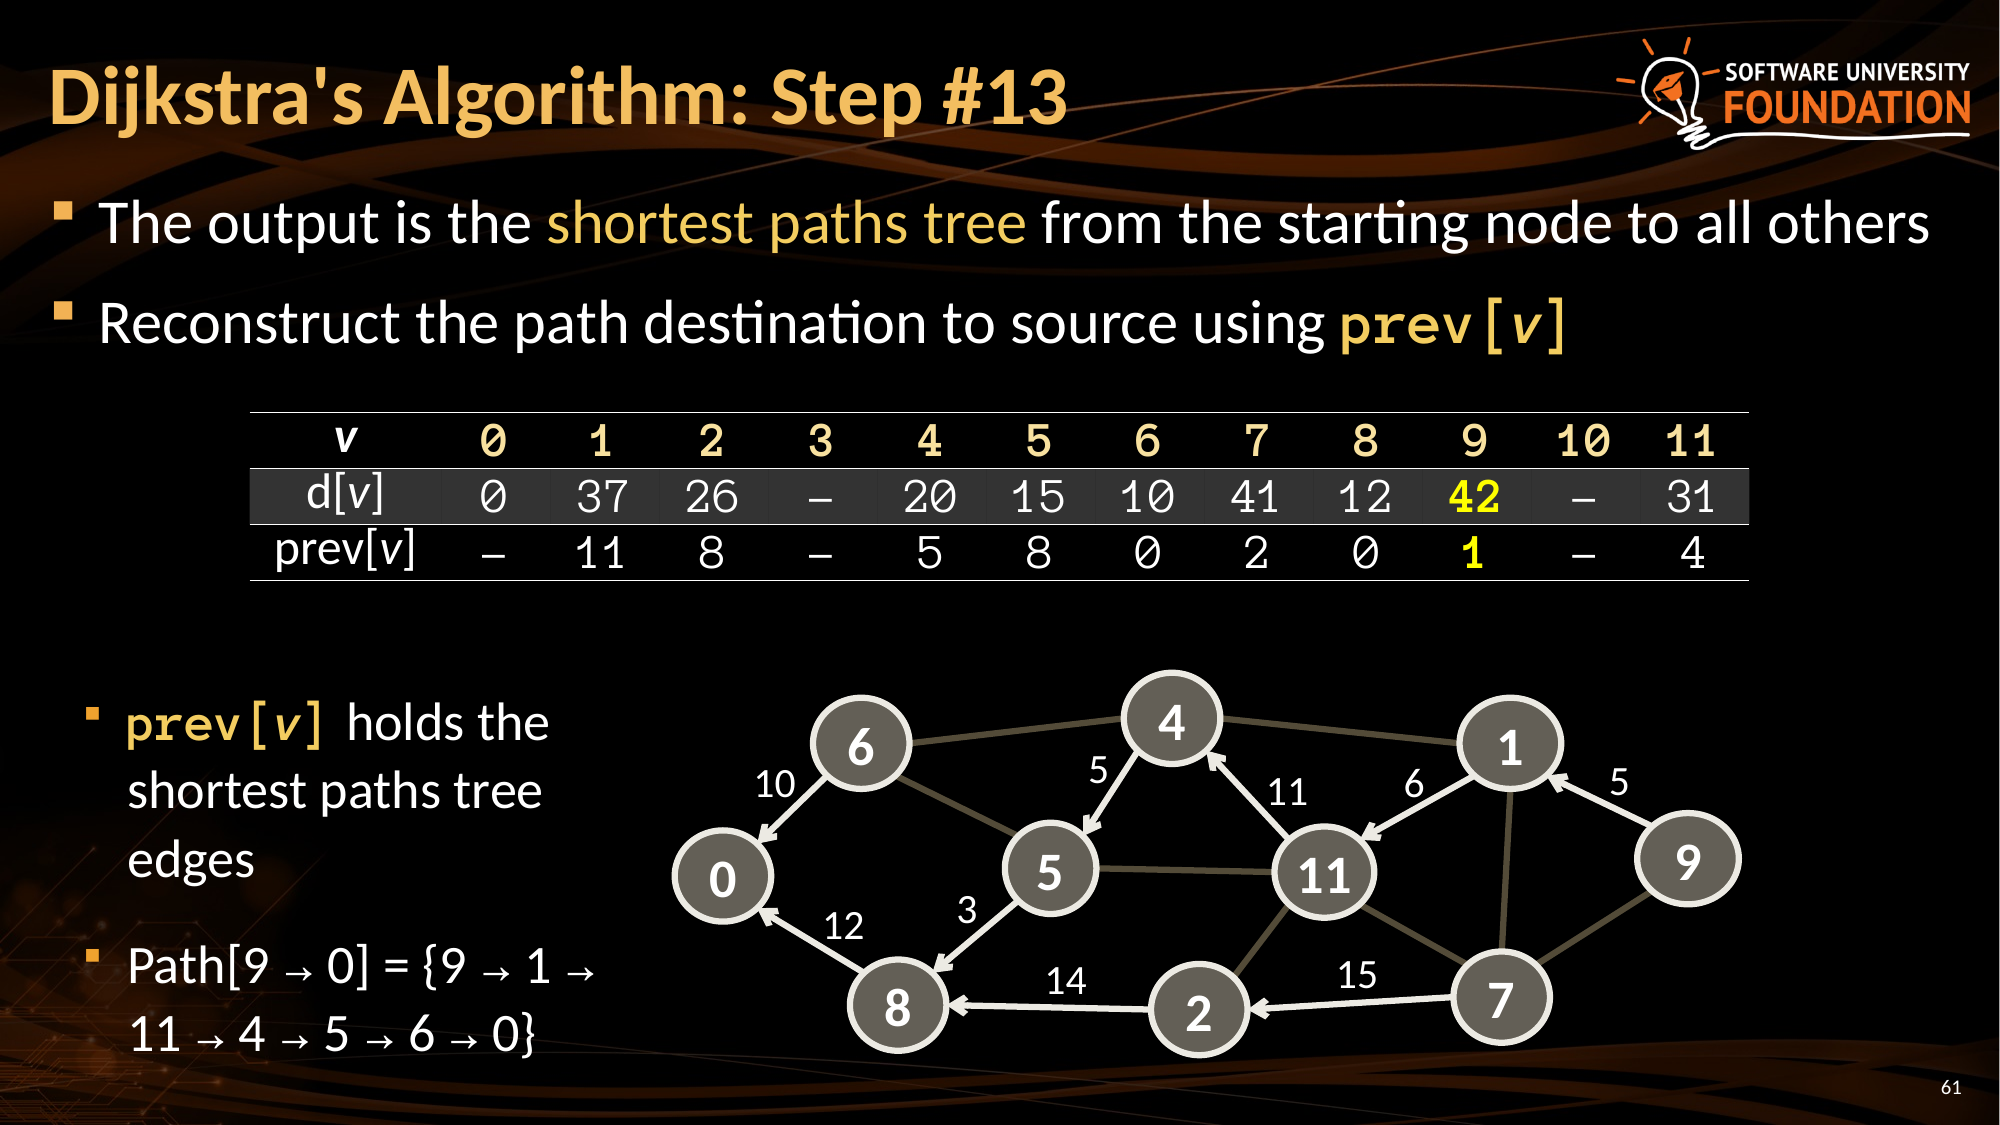

# Dijkstra's Algorithm: Step #13
The output is the shortest paths tree from the starting node to all others
Reconstruct the path destination to source using prev[v]
| v | 0 | 1 | 2 | 3 | 4 | 5 | 6 | 7 | 8 | 9 | 10 | 11 |
| --- | --- | --- | --- | --- | --- | --- | --- | --- | --- | --- | --- | --- |
| d[v] | 0 | 37 | 26 | - | 20 | 15 | 10 | 41 | 12 | 42 | - | 31 |
| prev[v] | - | 11 | 8 | - | 5 | 8 | 0 | 2 | 0 | 1 | - | 4 |
4
6
1
5
5
6
10
11
9
5
11
0
3
12
15
14
7
8
2
prev[v] holds the shortest paths tree edges
Path[9 → 0] = {9 → 1 → 11 → 4 → 5 → 6 → 0}
61